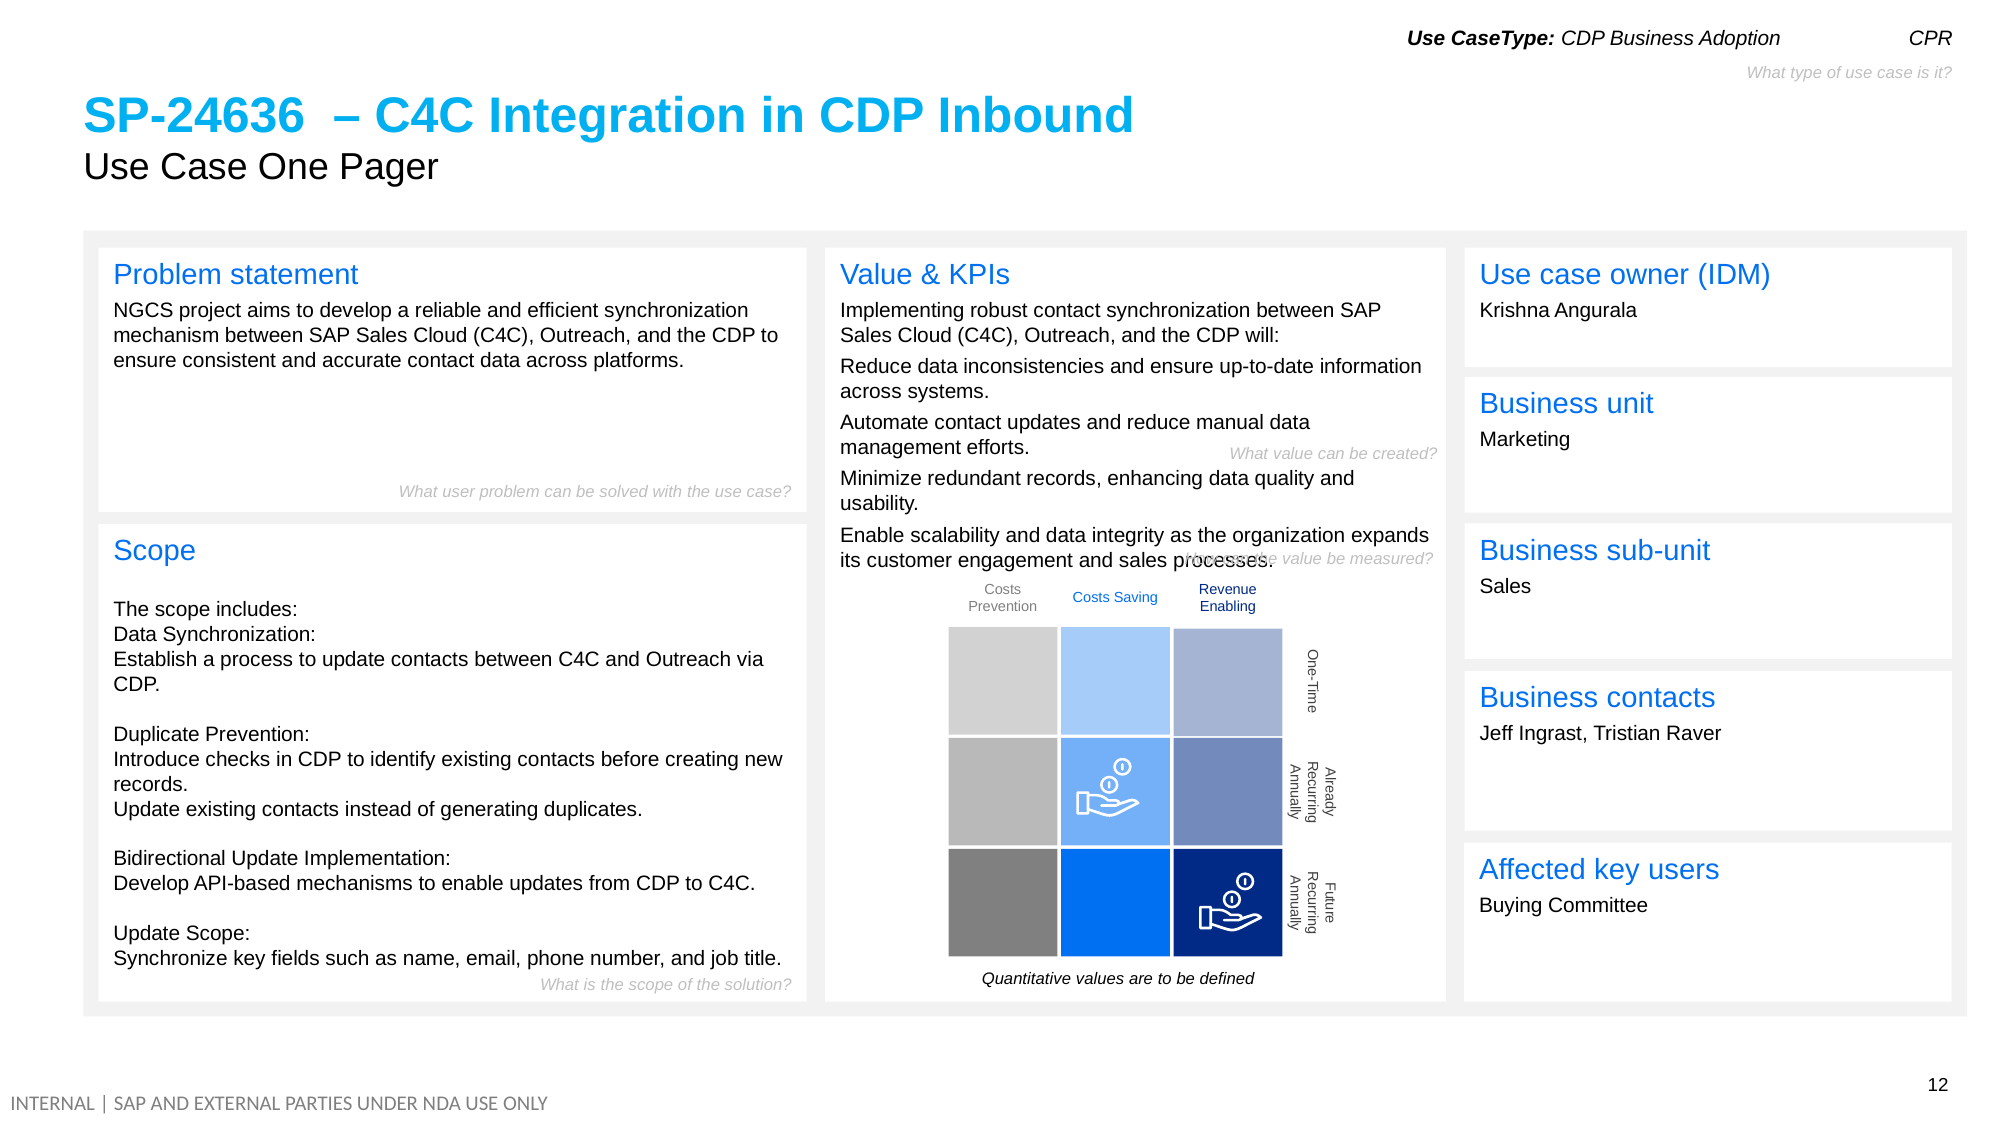

Use CaseType: CDP Business Adoption
CPR
What type of use case is it?
# SP-24636  – C4C Integration in CDP Inbound

Use Case One Pager

Problem statement
NGCS project aims to develop a reliable and efficient synchronization mechanism between SAP Sales Cloud (C4C), Outreach, and the CDP to ensure consistent and accurate contact data across platforms.
Use case owner (IDM)
Krishna Angurala

Value & KPIs
Implementing robust contact synchronization between SAP Sales Cloud (C4C), Outreach, and the CDP will:
Reduce data inconsistencies and ensure up-to-date information across systems.
Automate contact updates and reduce manual data management efforts.
Minimize redundant records, enhancing data quality and usability.
Enable scalability and data integrity as the organization expands its customer engagement and sales processes.

Business unit
Marketing
What value can be created?
What user problem can be solved with the use case?
Business sub-unit
Sales

Scope

The scope includes:
Data Synchronization:
Establish a process to update contacts between C4C and Outreach via CDP.

Duplicate Prevention:
Introduce checks in CDP to identify existing contacts before creating new records.
Update existing contacts instead of generating duplicates.

Bidirectional Update Implementation:
Develop API-based mechanisms to enable updates from CDP to C4C.

Update Scope:
Synchronize key fields such as name, email, phone number, and job title.

How can the value be measured?
Costs Saving
Revenue Enabling
Costs Prevention

Business contacts
Jeff Ingrast, Tristian Raver
One-Time

Already Recurring Annually
Affected key users
Buying Committee

Future Recurring Annually
Quantitative values are to be defined
What is the scope of the solution?